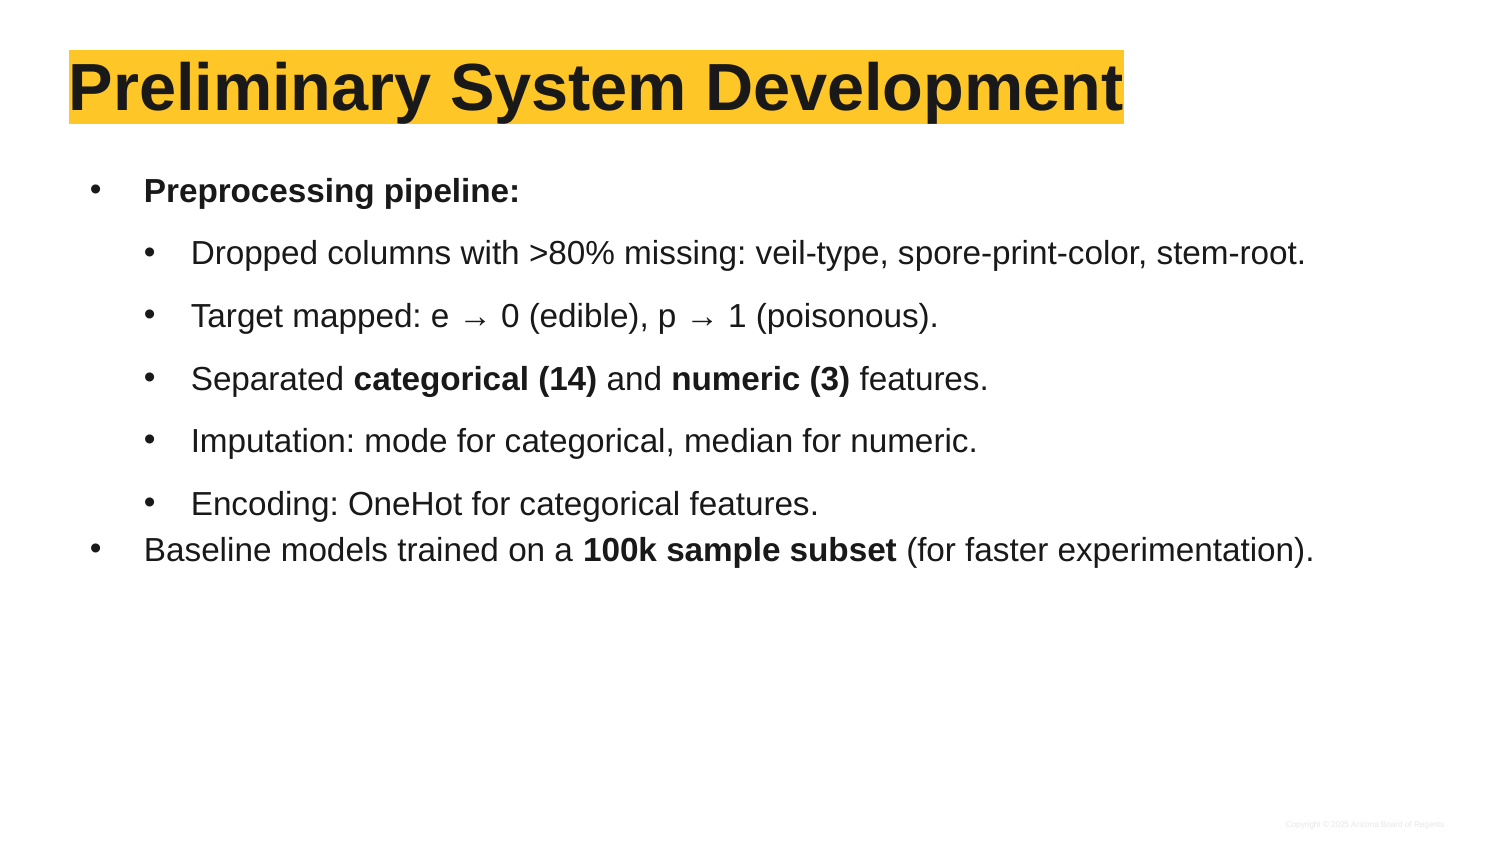

# Preliminary System Development
Preprocessing pipeline:
Dropped columns with >80% missing: veil-type, spore-print-color, stem-root.
Target mapped: e → 0 (edible), p → 1 (poisonous).
Separated categorical (14) and numeric (3) features.
Imputation: mode for categorical, median for numeric.
Encoding: OneHot for categorical features.
Baseline models trained on a 100k sample subset (for faster experimentation).